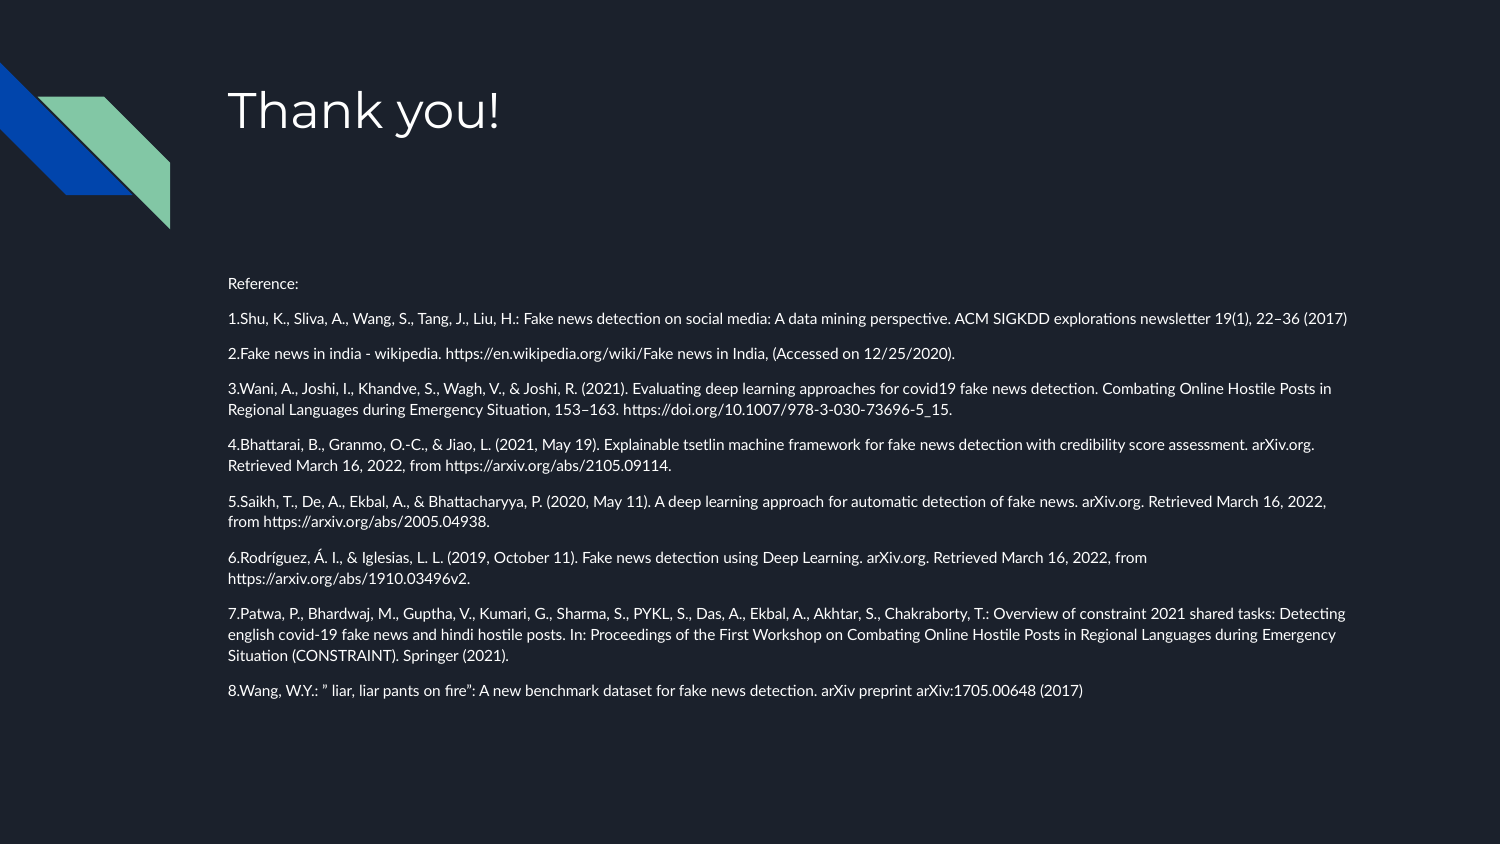

# Thank you!
Reference:
1.Shu, K., Sliva, A., Wang, S., Tang, J., Liu, H.: Fake news detection on social media: A data mining perspective. ACM SIGKDD explorations newsletter 19(1), 22–36 (2017)
2.Fake news in india - wikipedia. https://en.wikipedia.org/wiki/Fake news in India, (Accessed on 12/25/2020).
3.Wani, A., Joshi, I., Khandve, S., Wagh, V., & Joshi, R. (2021). Evaluating deep learning approaches for covid19 fake news detection. Combating Online Hostile Posts in Regional Languages during Emergency Situation, 153–163. https://doi.org/10.1007/978-3-030-73696-5_15.
4.Bhattarai, B., Granmo, O.-C., & Jiao, L. (2021, May 19). Explainable tsetlin machine framework for fake news detection with credibility score assessment. arXiv.org. Retrieved March 16, 2022, from https://arxiv.org/abs/2105.09114.
5.Saikh, T., De, A., Ekbal, A., & Bhattacharyya, P. (2020, May 11). A deep learning approach for automatic detection of fake news. arXiv.org. Retrieved March 16, 2022, from https://arxiv.org/abs/2005.04938.
6.Rodríguez, Á. I., & Iglesias, L. L. (2019, October 11). Fake news detection using Deep Learning. arXiv.org. Retrieved March 16, 2022, from https://arxiv.org/abs/1910.03496v2.
7.Patwa, P., Bhardwaj, M., Guptha, V., Kumari, G., Sharma, S., PYKL, S., Das, A., Ekbal, A., Akhtar, S., Chakraborty, T.: Overview of constraint 2021 shared tasks: Detecting english covid-19 fake news and hindi hostile posts. In: Proceedings of the First Workshop on Combating Online Hostile Posts in Regional Languages during Emergency Situation (CONSTRAINT). Springer (2021).
8.Wang, W.Y.: ” liar, liar pants on fire”: A new benchmark dataset for fake news detection. arXiv preprint arXiv:1705.00648 (2017)